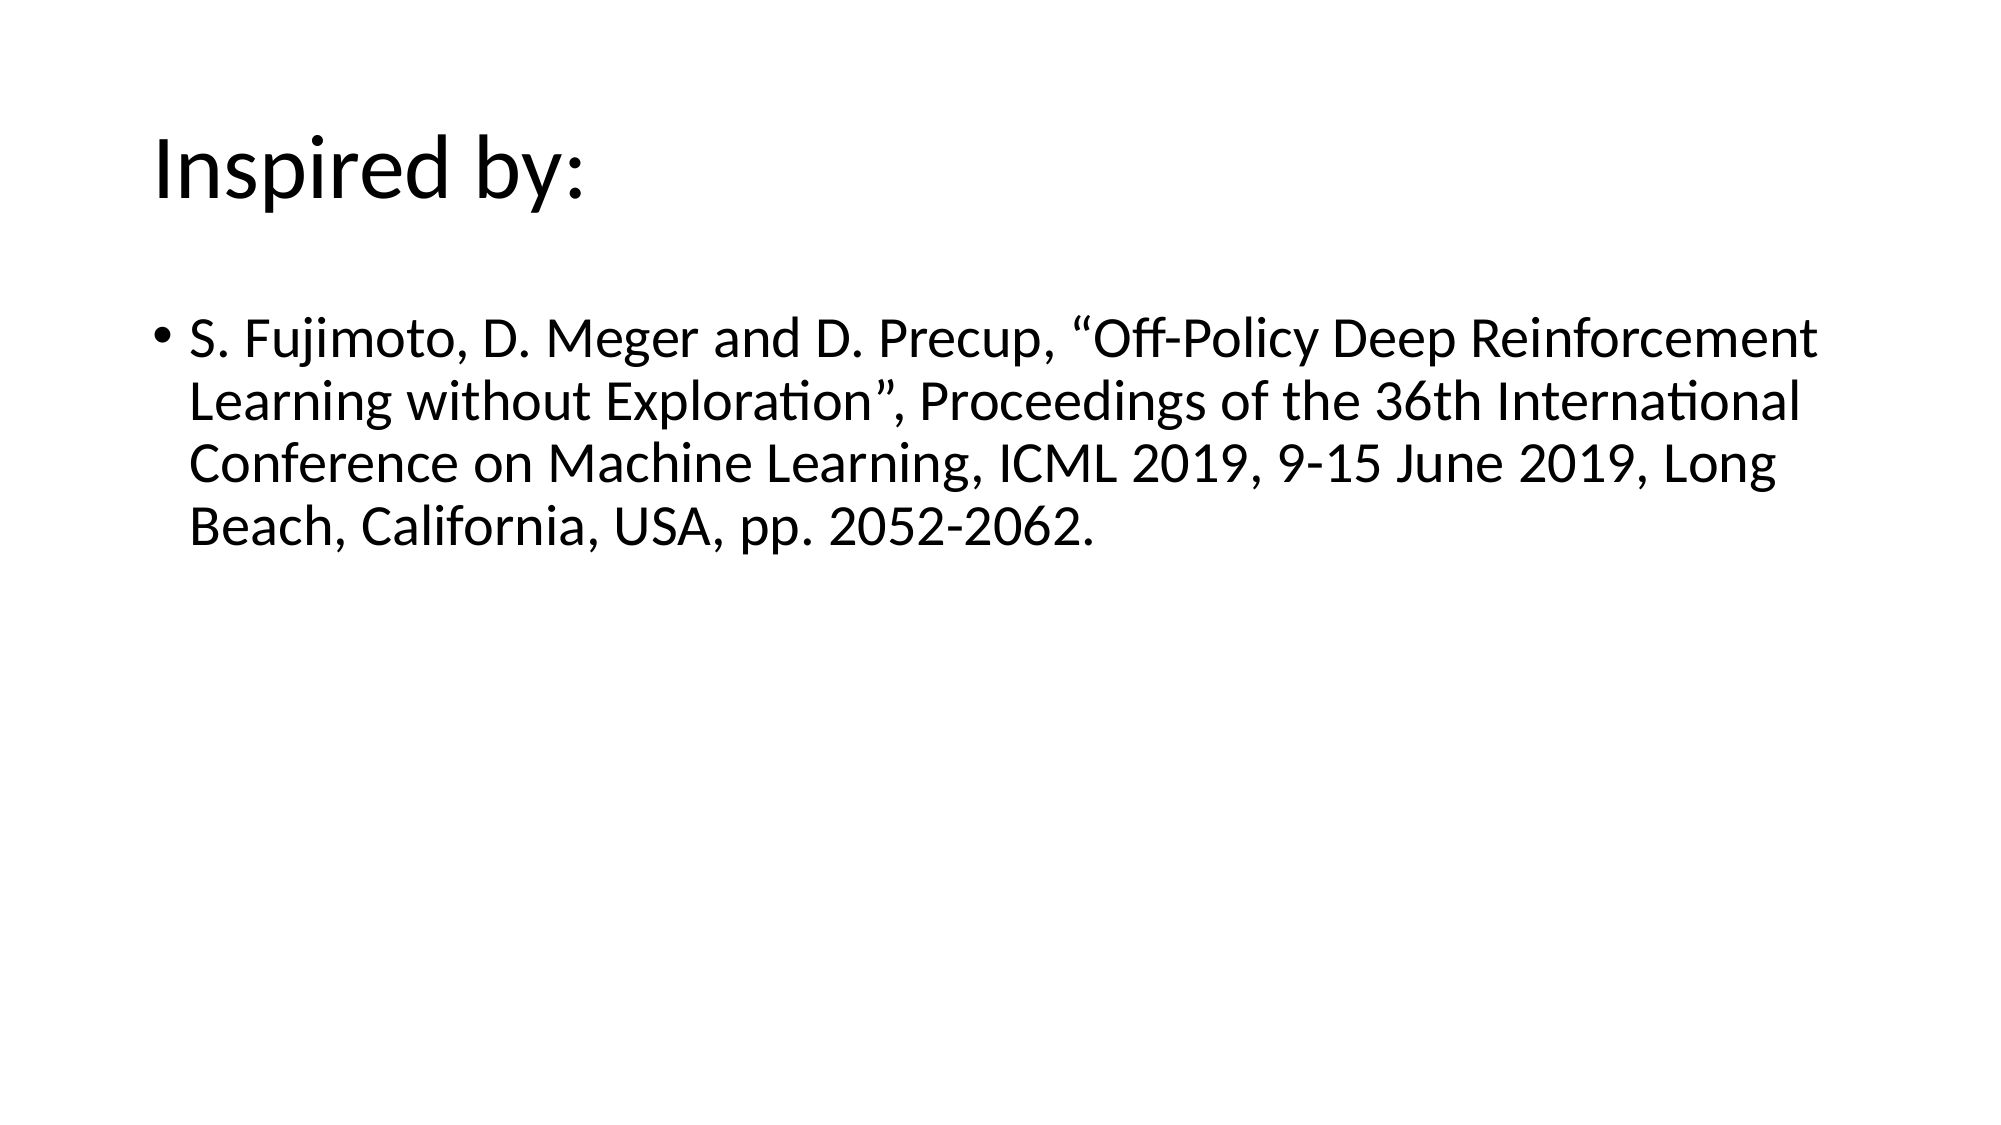

# Inspired by:
S. Fujimoto, D. Meger and D. Precup, “Off-Policy Deep Reinforcement Learning without Exploration”, Proceedings of the 36th International Conference on Machine Learning, ICML 2019, 9-15 June 2019, Long Beach, California, USA, pp. 2052-2062.